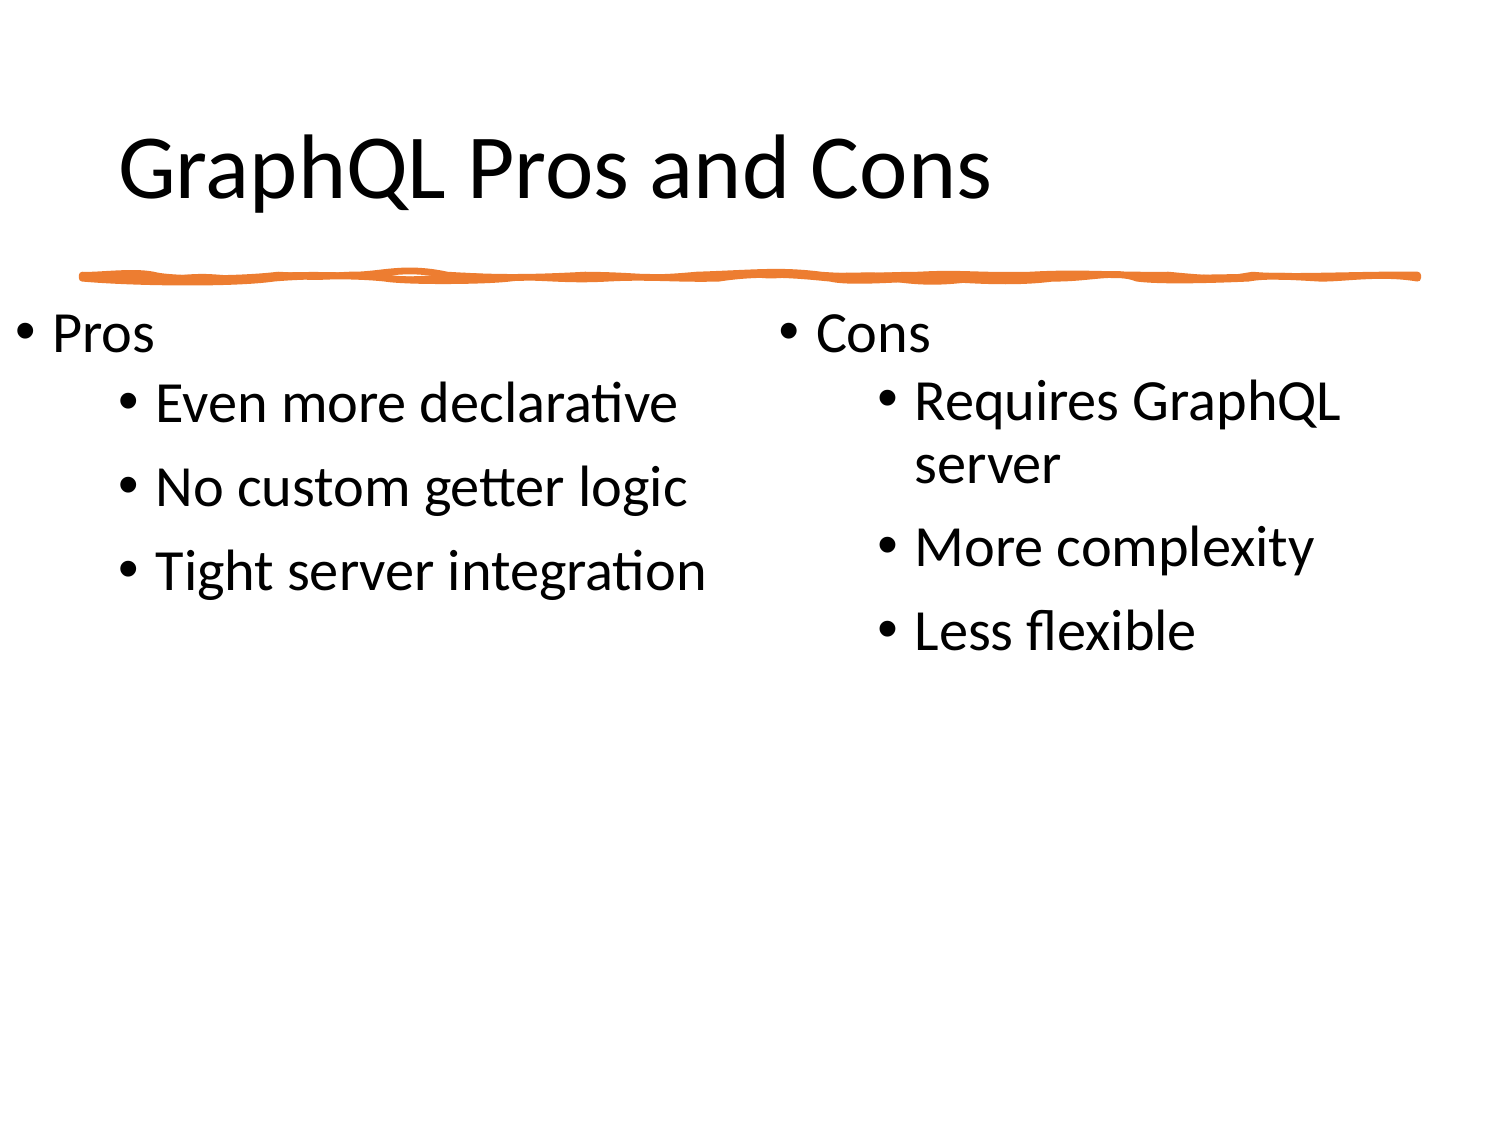

# GraphQL Pros and Cons
Pros
Cons
Requires GraphQL server
More complexity
Less flexible
Even more declarative
No custom getter logic
Tight server integration